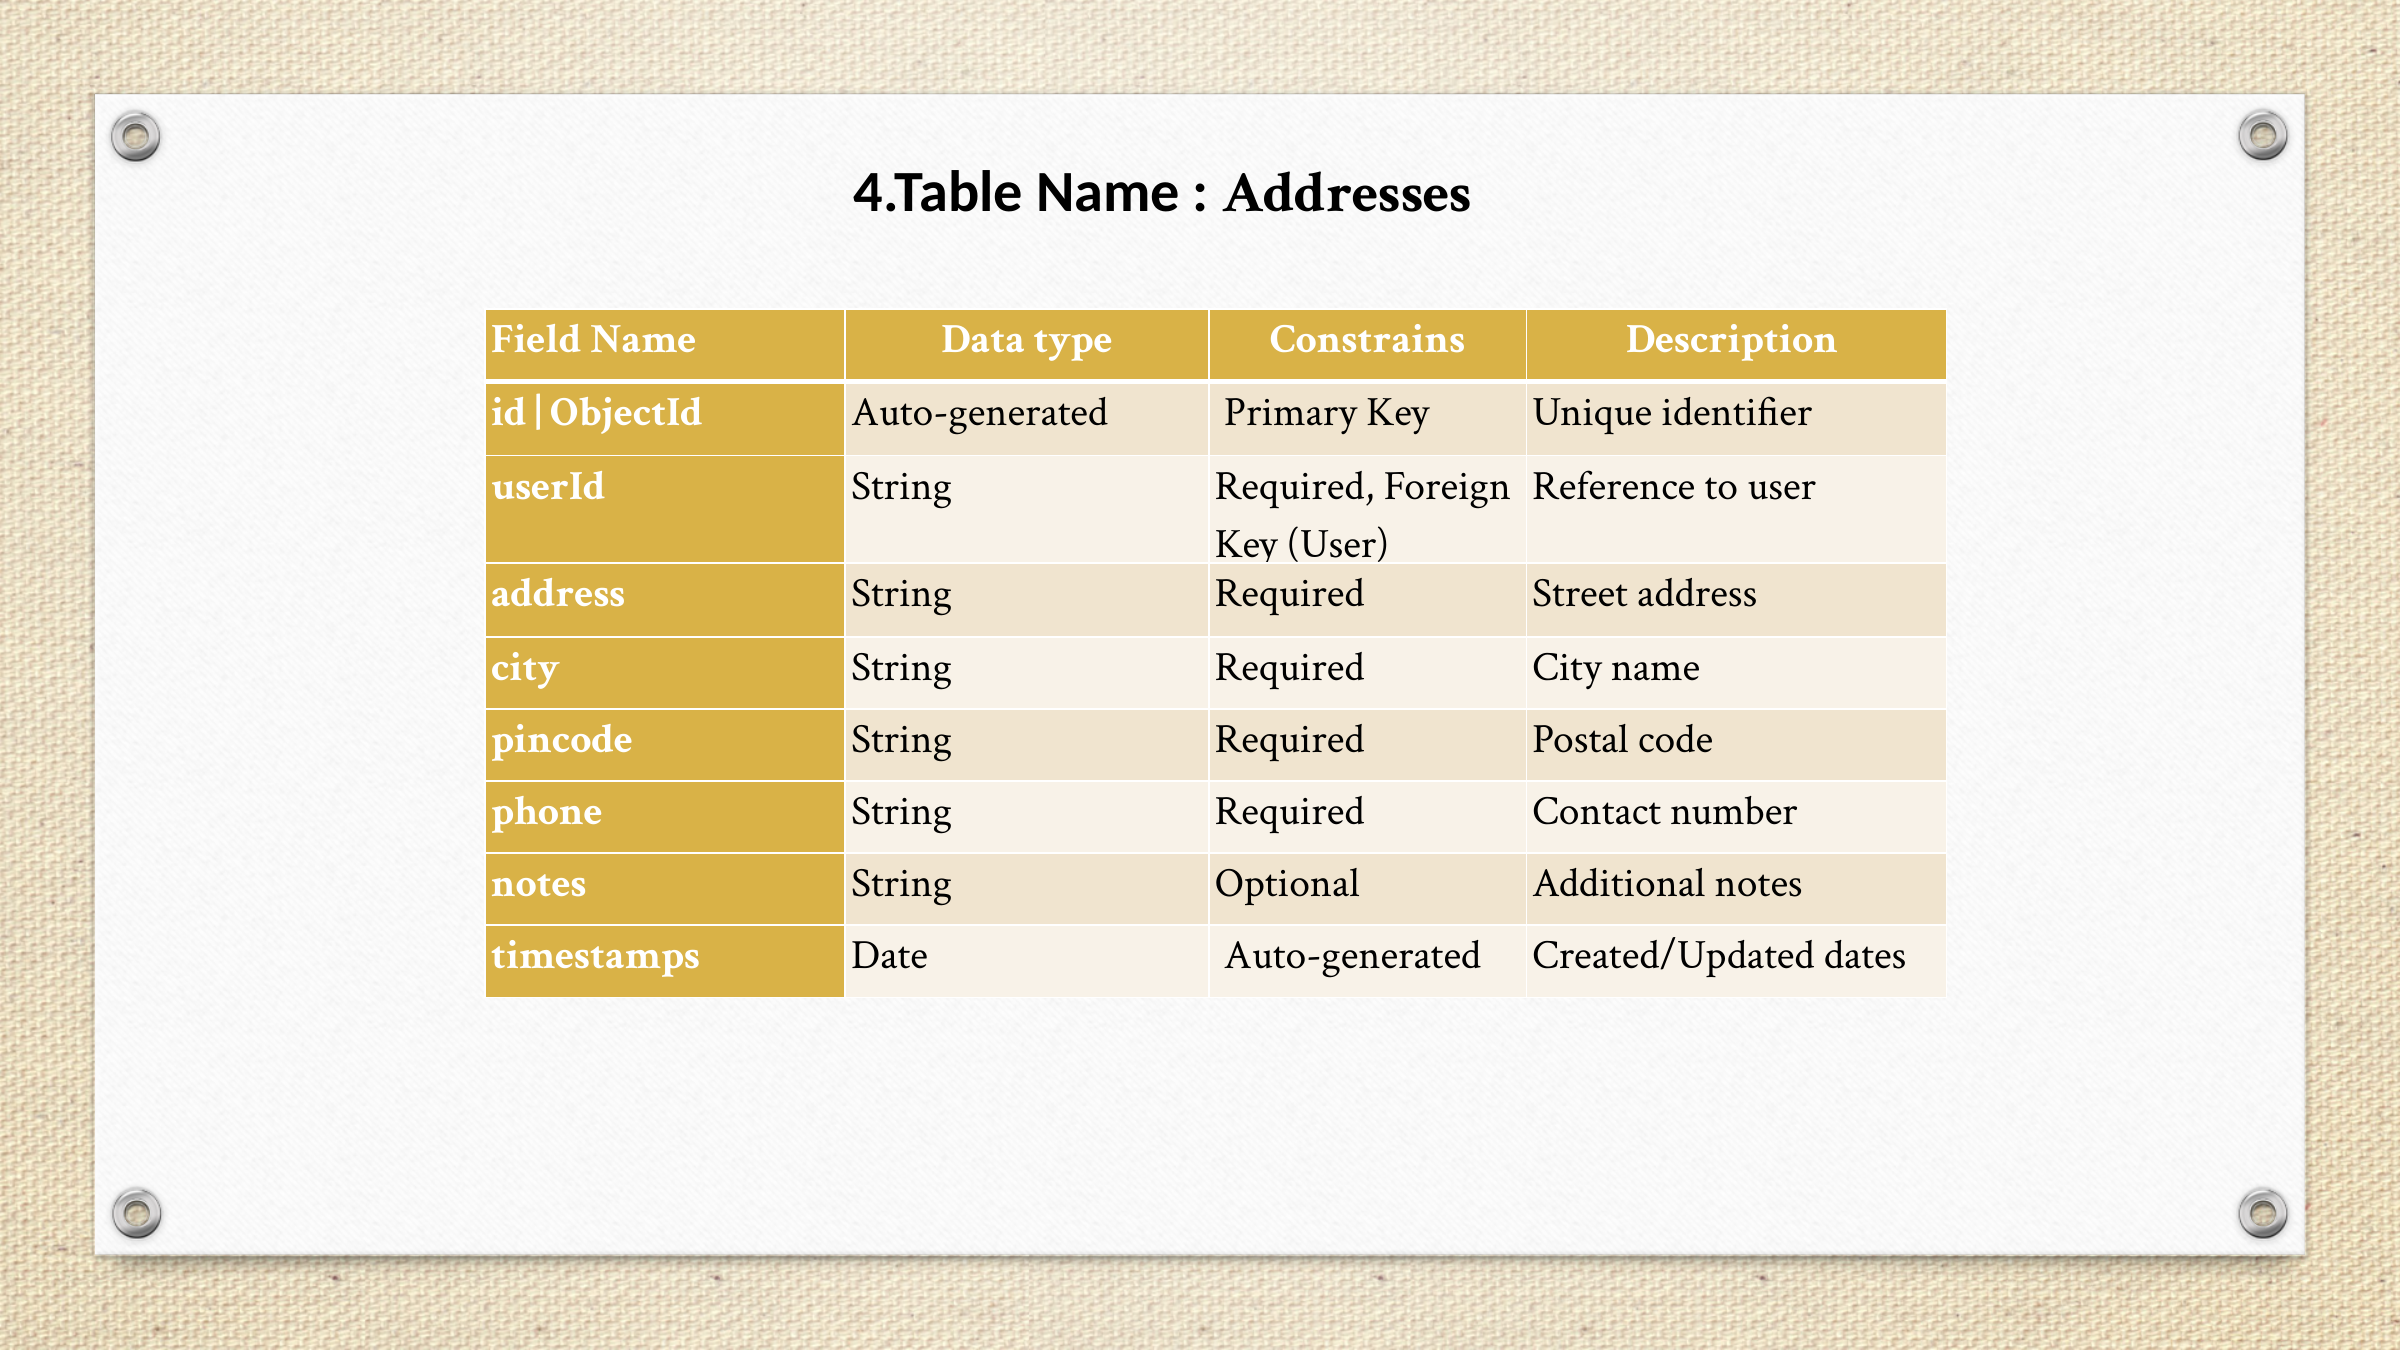

4.Table Name : Addresses

| Field Name | Data type | Constrains | Description |
| --- | --- | --- | --- |
| id | ObjectId | Auto-generated | Primary Key | Unique identifier |
| userId | String | Required, Foreign Key (User) | Reference to user |
| address | String | Required | Street address |
| city | String | Required | City name |
| pincode | String | Required | Postal code |
| phone | String | Required | Contact number |
| notes | String | Optional | Additional notes |
| timestamps | Date | Auto-generated | Created/Updated dates |